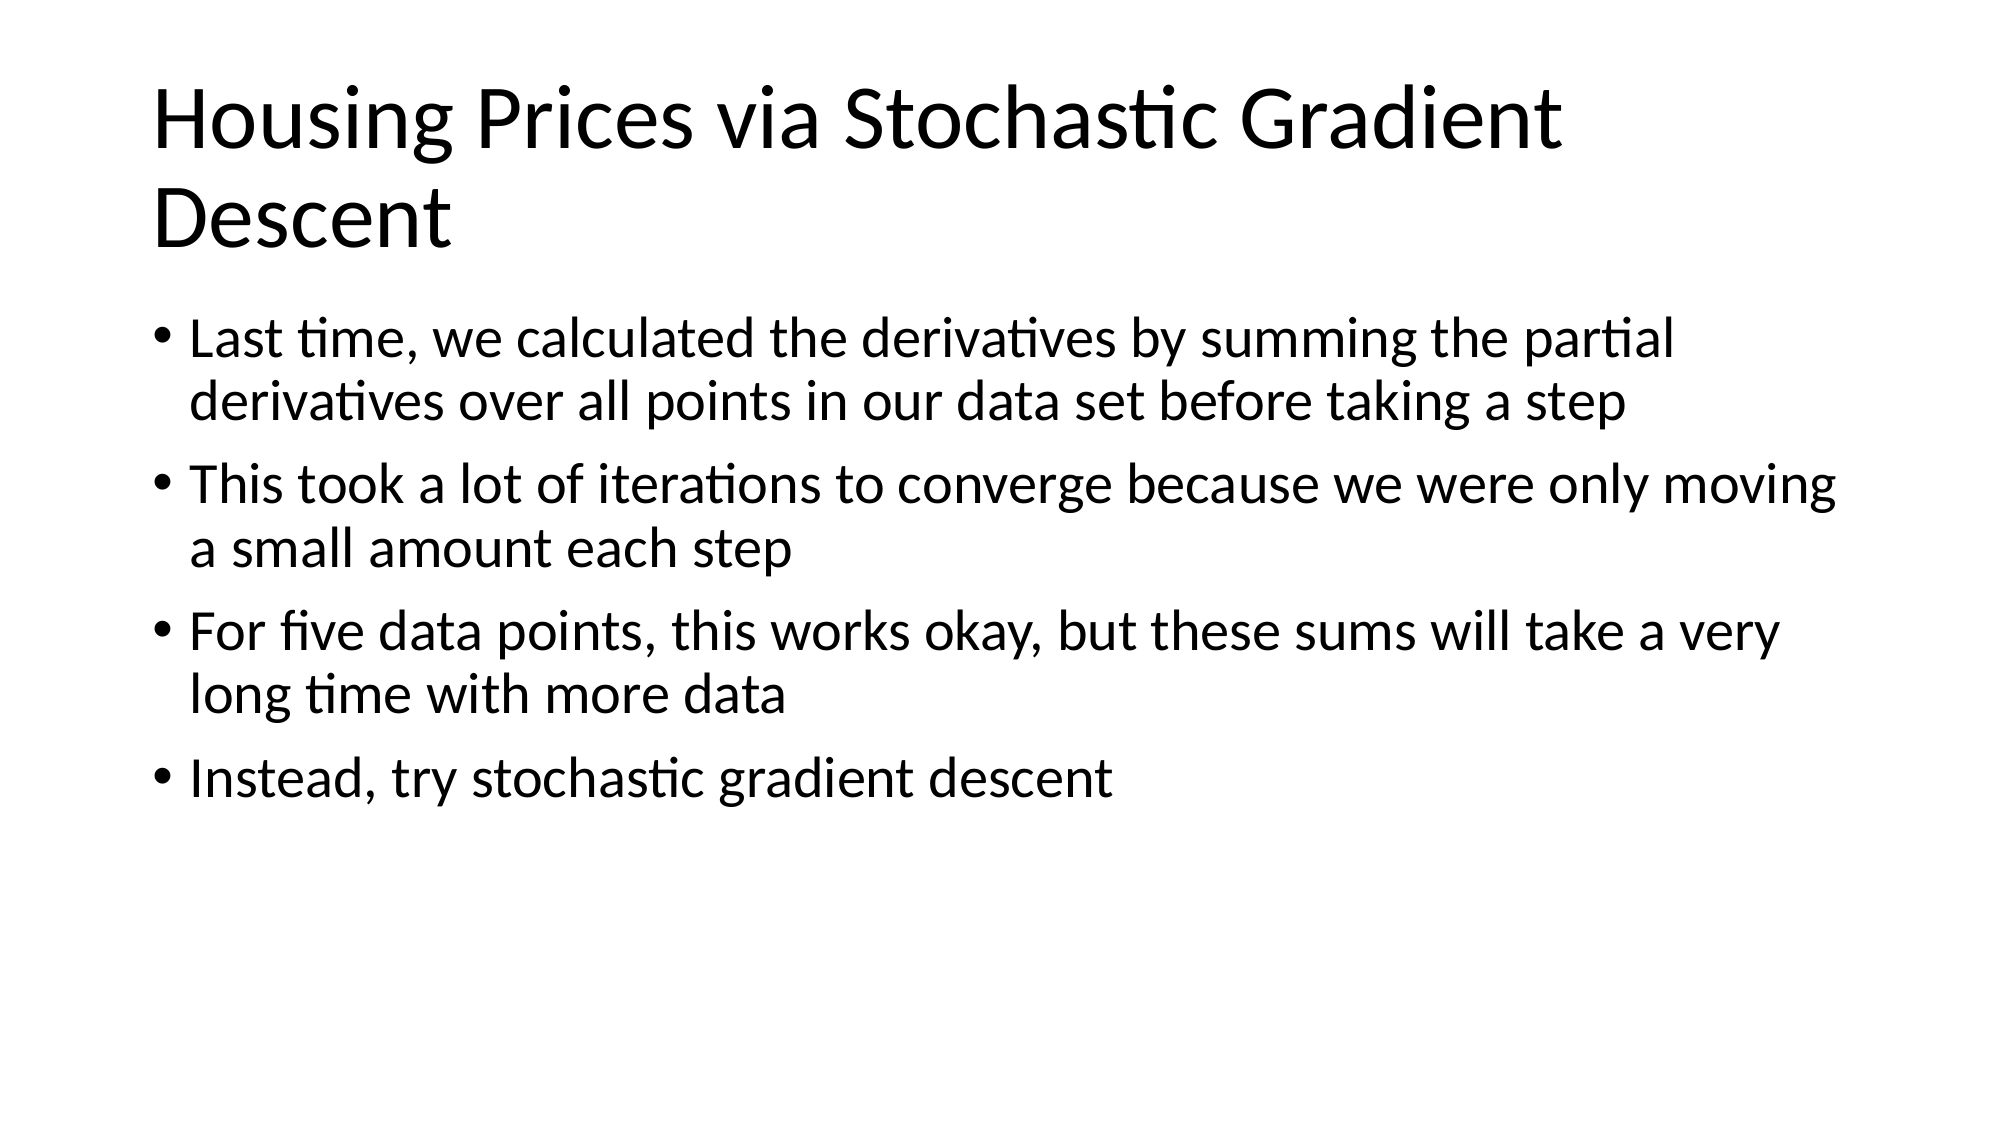

# Housing Prices via Stochastic Gradient Descent
Last time, we calculated the derivatives by summing the partial derivatives over all points in our data set before taking a step
This took a lot of iterations to converge because we were only moving a small amount each step
For five data points, this works okay, but these sums will take a very long time with more data
Instead, try stochastic gradient descent